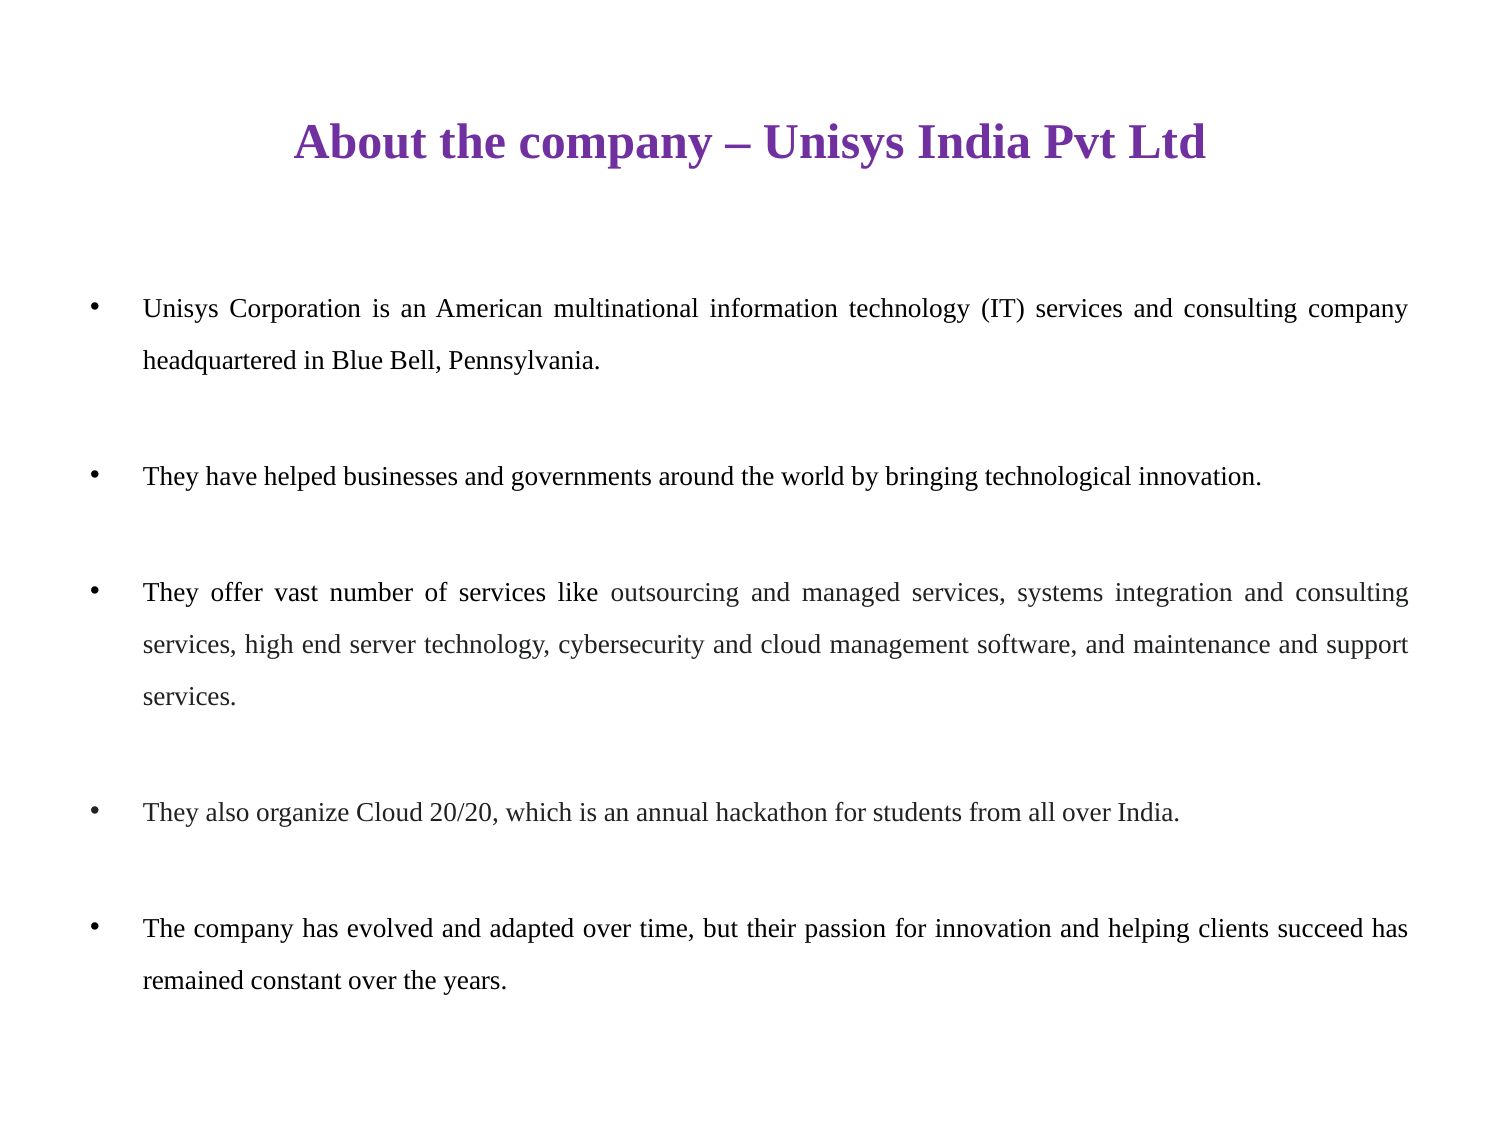

# About the company – Unisys India Pvt Ltd
Unisys Corporation is an American multinational information technology (IT) services and consulting company headquartered in Blue Bell, Pennsylvania.

They have helped businesses and governments around the world by bringing technological innovation.

They offer vast number of services like outsourcing and managed services, systems integration and consulting services, high end server technology, cybersecurity and cloud management software, and maintenance and support services.

They also organize Cloud 20/20, which is an annual hackathon for students from all over India.

The company has evolved and adapted over time, but their passion for innovation and helping clients succeed has remained constant over the years.

6